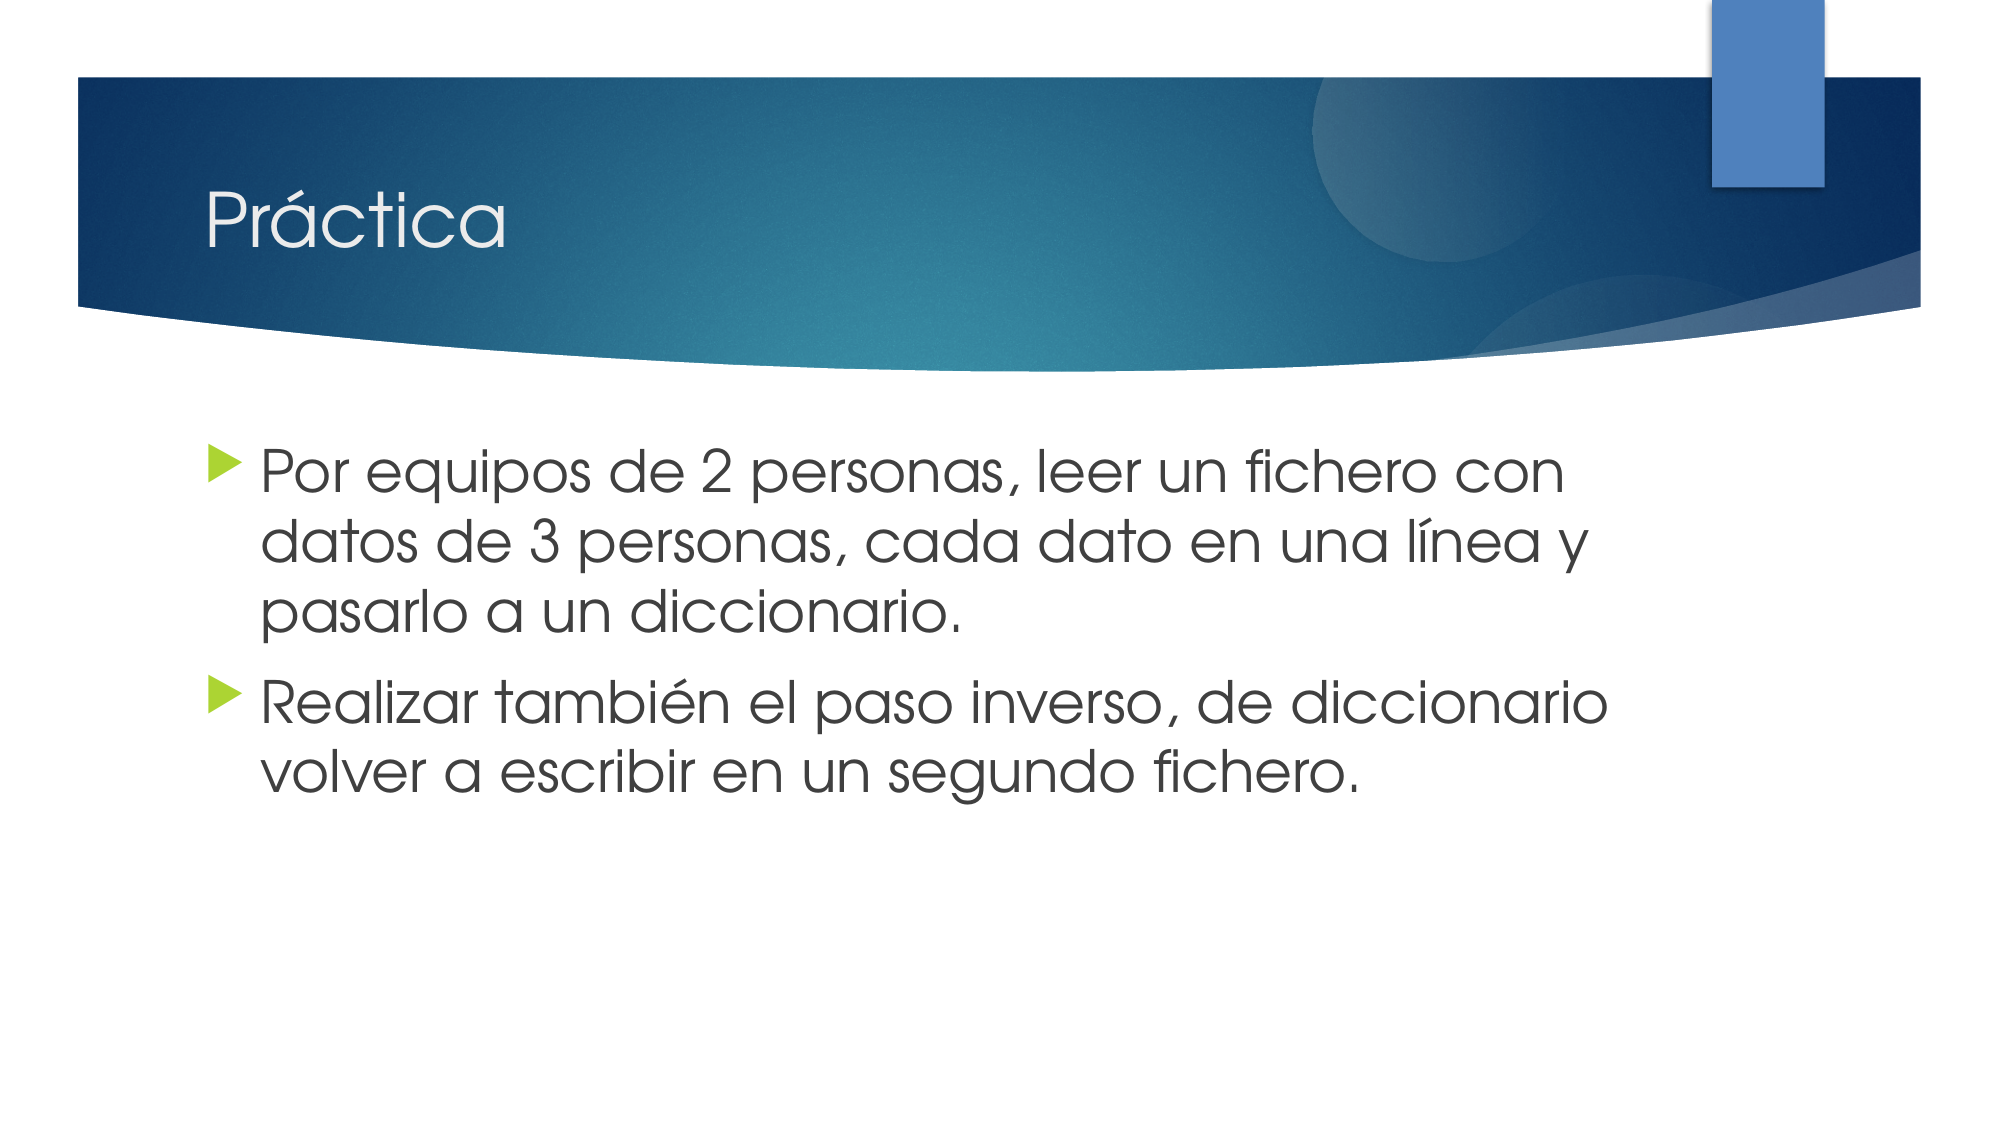

Práctica
Por equipos de 2 personas, leer un fichero con datos de 3 personas, cada dato en una línea y pasarlo a un diccionario.
Realizar también el paso inverso, de diccionario volver a escribir en un segundo fichero.